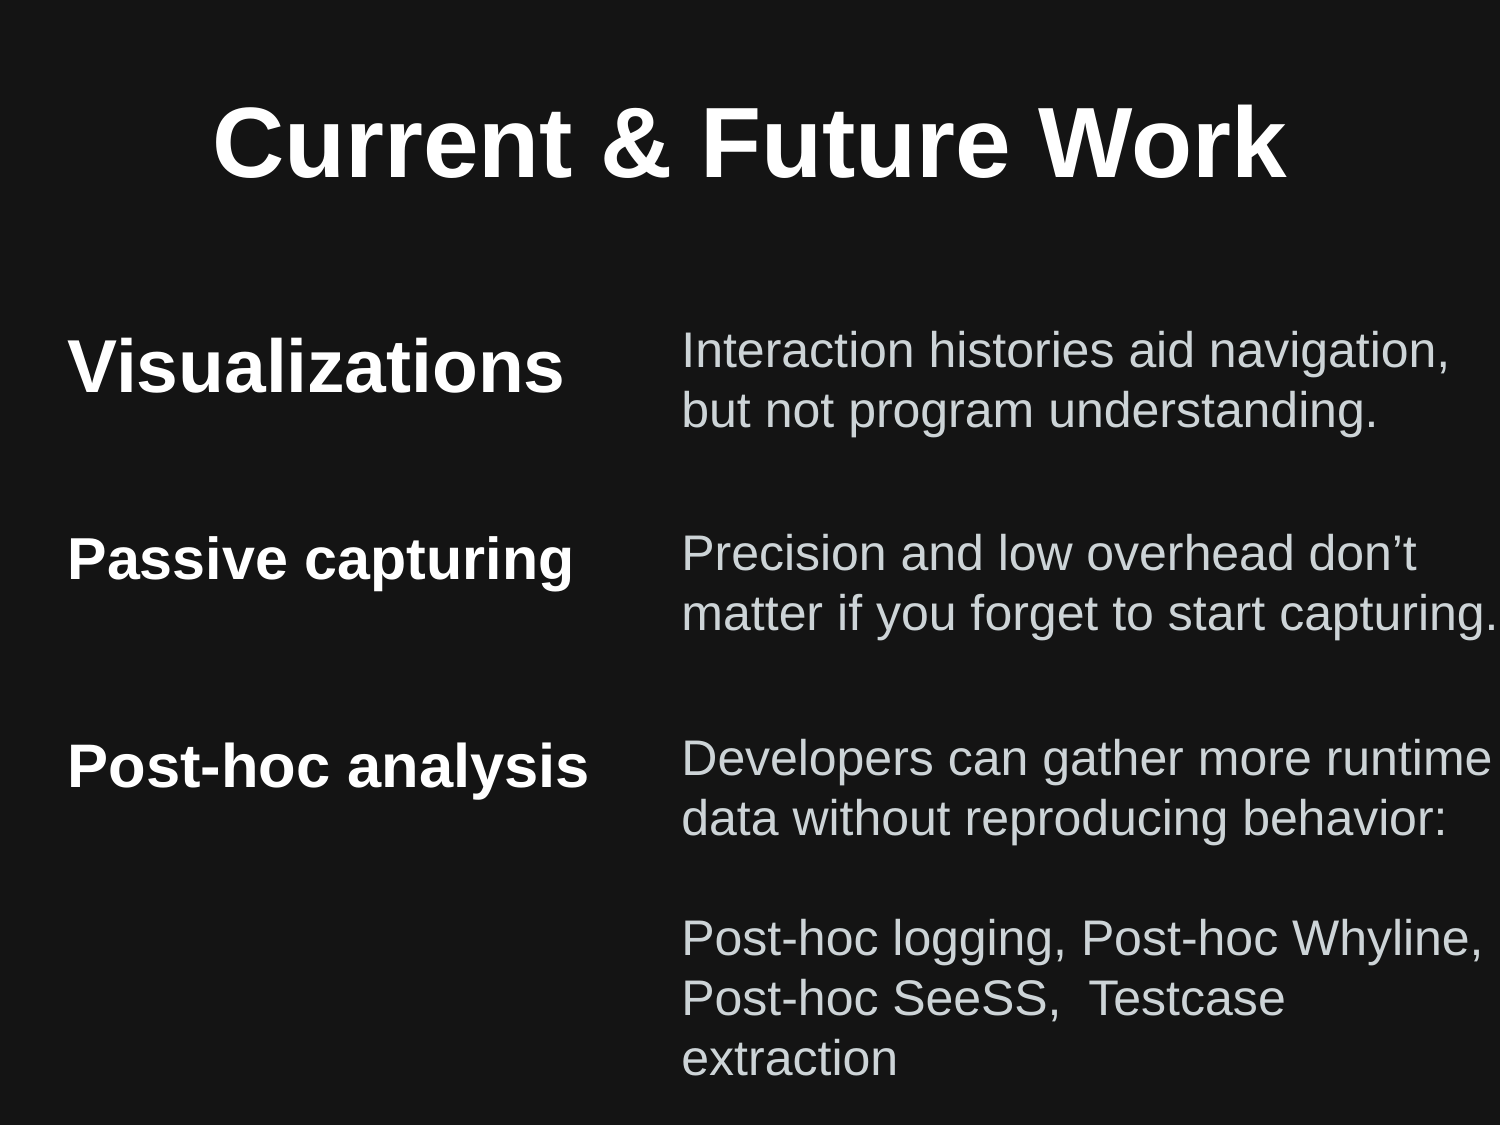

# Current & Future Work
Visualizations
Interaction histories aid navigation,
but not program understanding.
Passive capturing
Precision and low overhead don’t
matter if you forget to start capturing.
Post-hoc analysis
Developers can gather more runtime data without reproducing behavior:

Post-hoc logging, Post-hoc Whyline,
Post-hoc SeeSS,  Testcase extraction